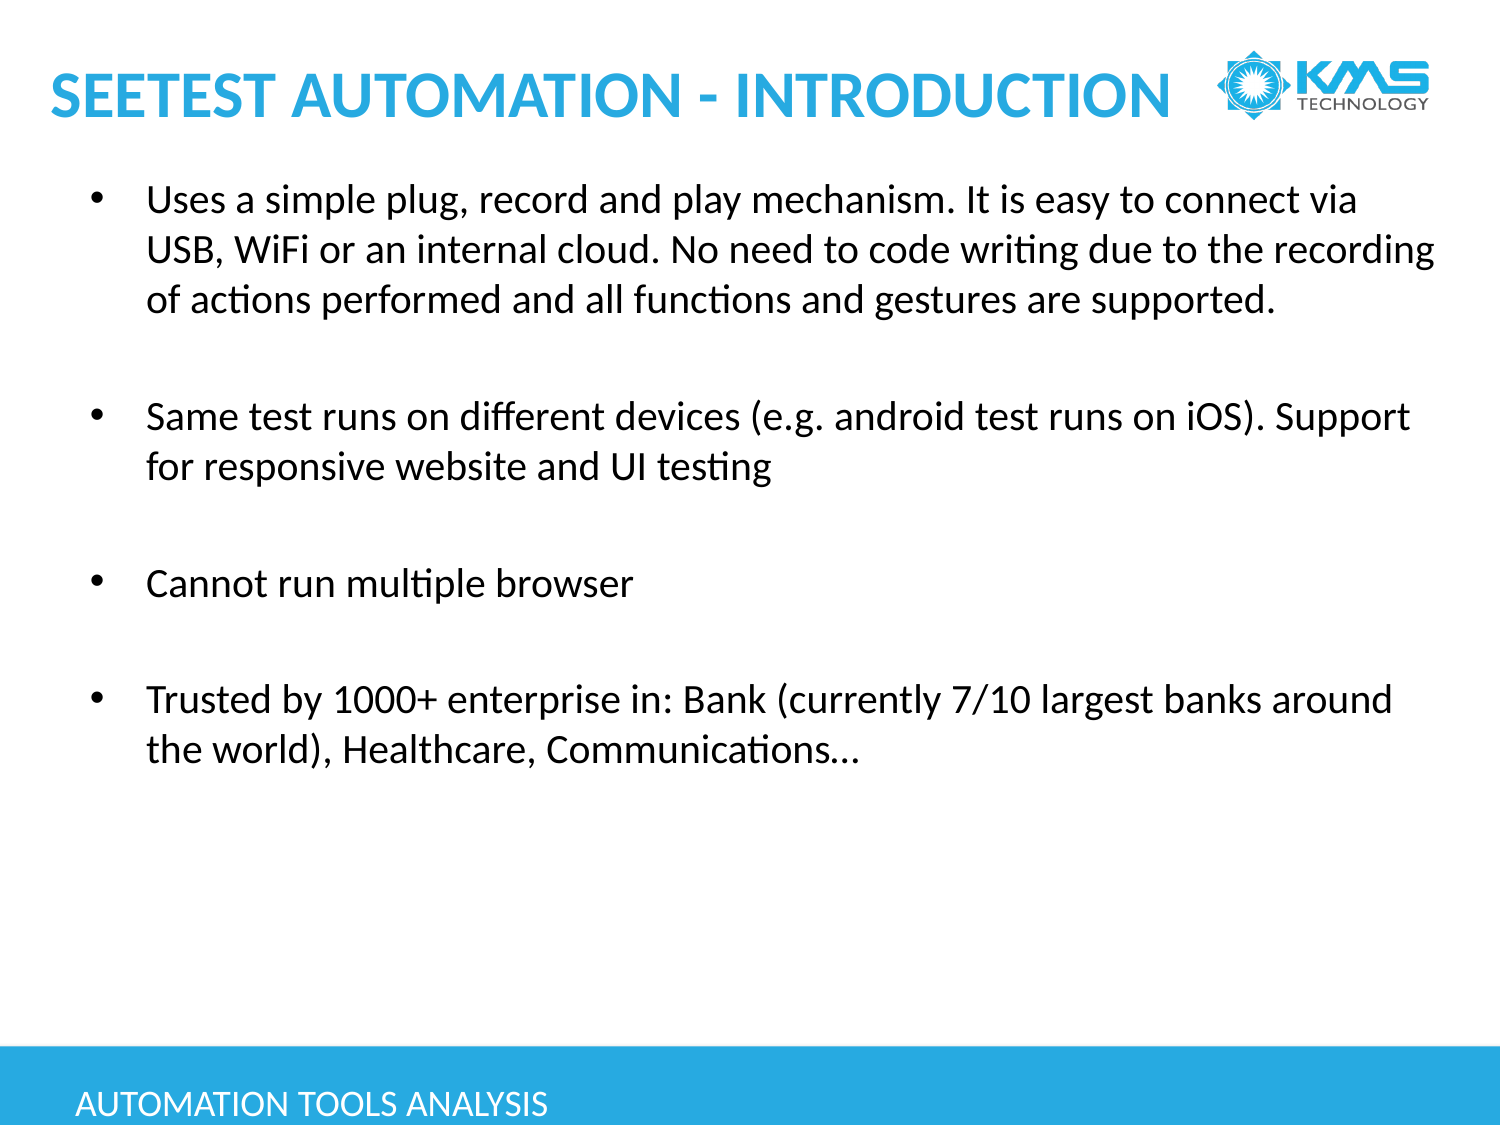

# SEETEST AUTOMATION - INTRODUCTION
Uses a simple plug, record and play mechanism. It is easy to connect via USB, WiFi or an internal cloud. No need to code writing due to the recording of actions performed and all functions and gestures are supported.

Same test runs on different devices (e.g. android test runs on iOS). Support for responsive website and UI testing

Cannot run multiple browser

Trusted by 1000+ enterprise in: Bank (currently 7/10 largest banks around the world), Healthcare, Communications…
Automation tools analysis